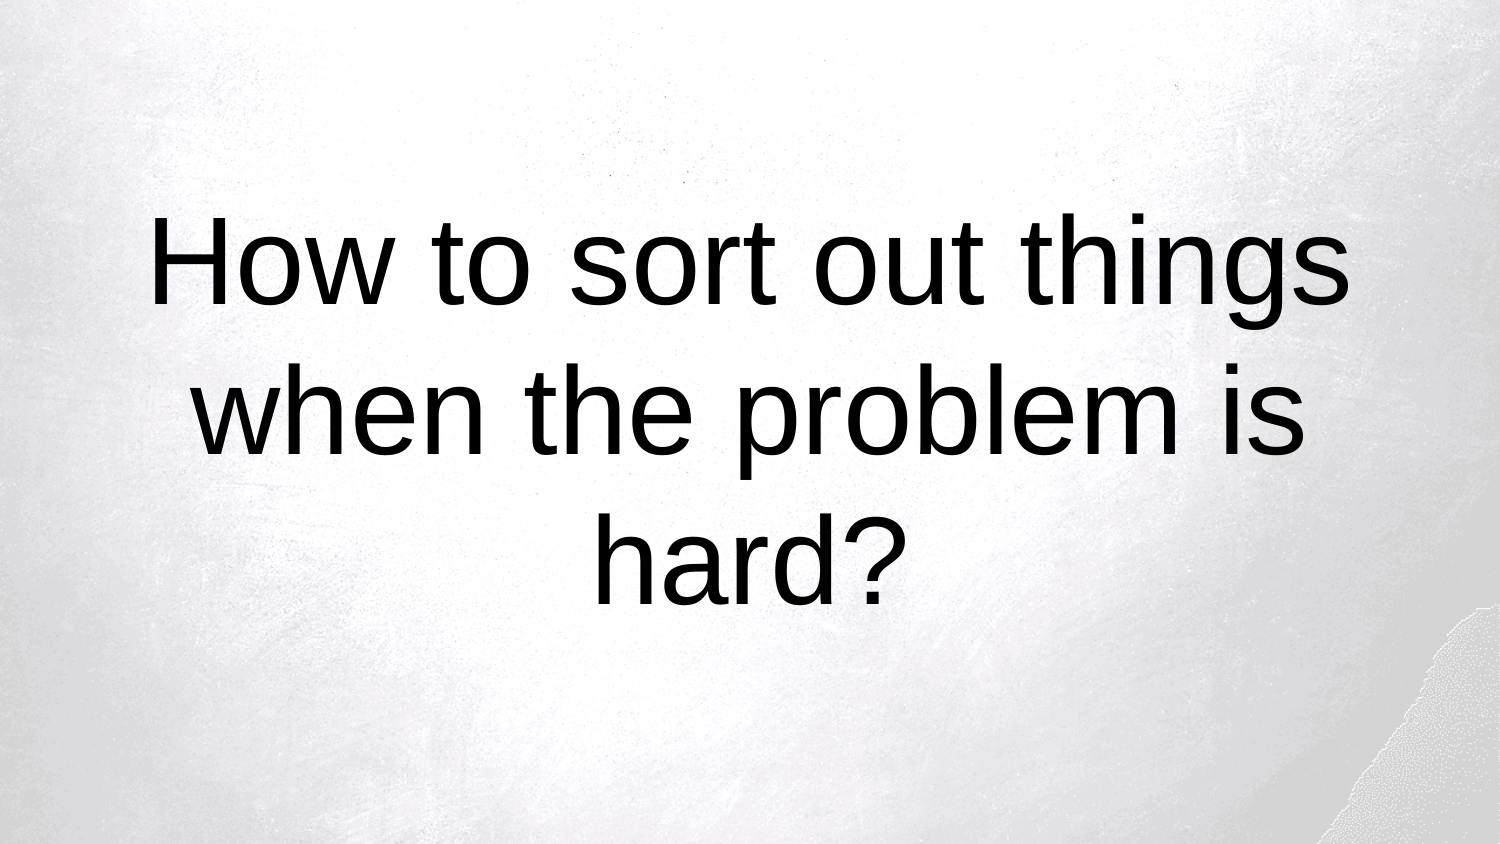

How to sort out things when the problem is hard?